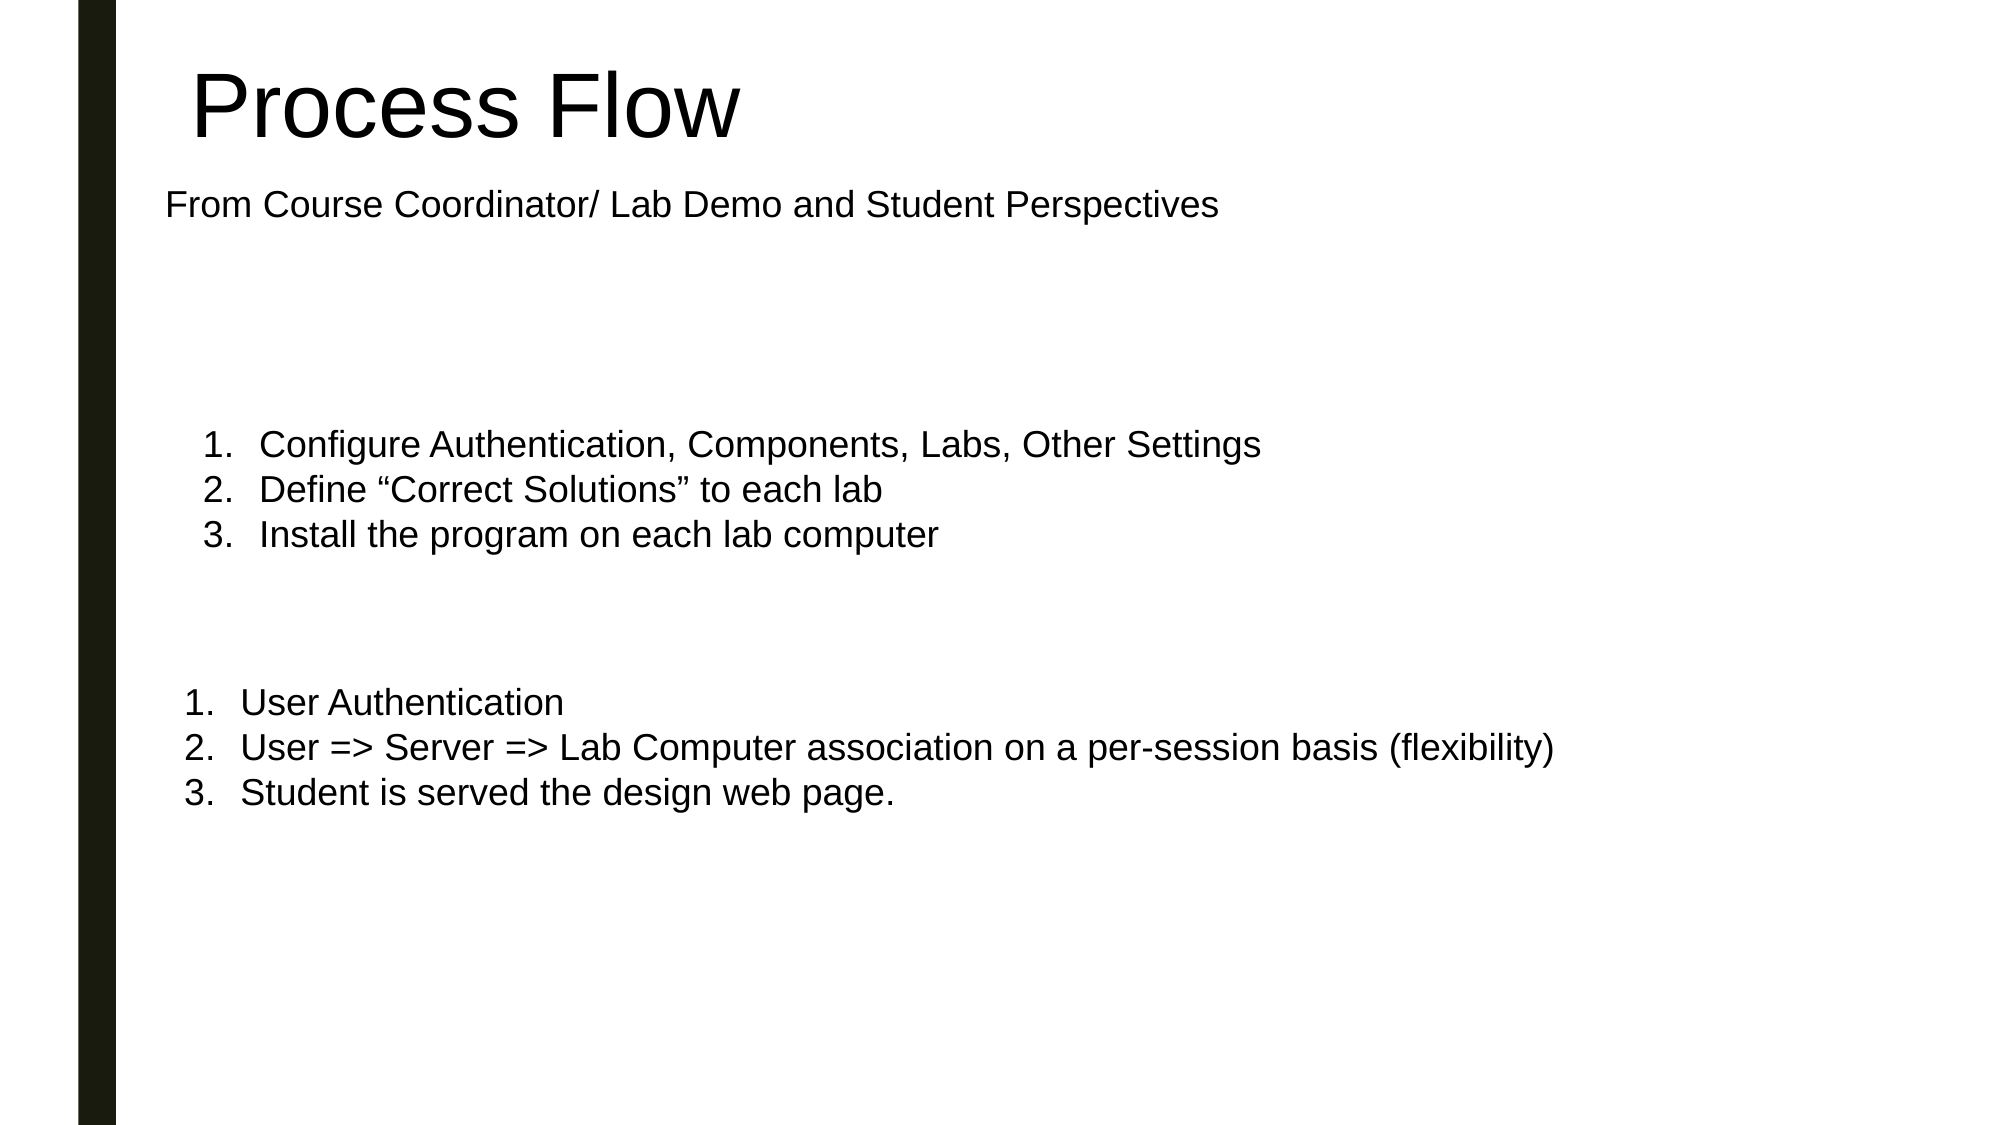

# Process Flow
From Course Coordinator/ Lab Demo and Student Perspectives
Configure Authentication, Components, Labs, Other Settings
Define “Correct Solutions” to each lab
Install the program on each lab computer
User Authentication
User => Server => Lab Computer association on a per-session basis (flexibility)
Student is served the design web page.